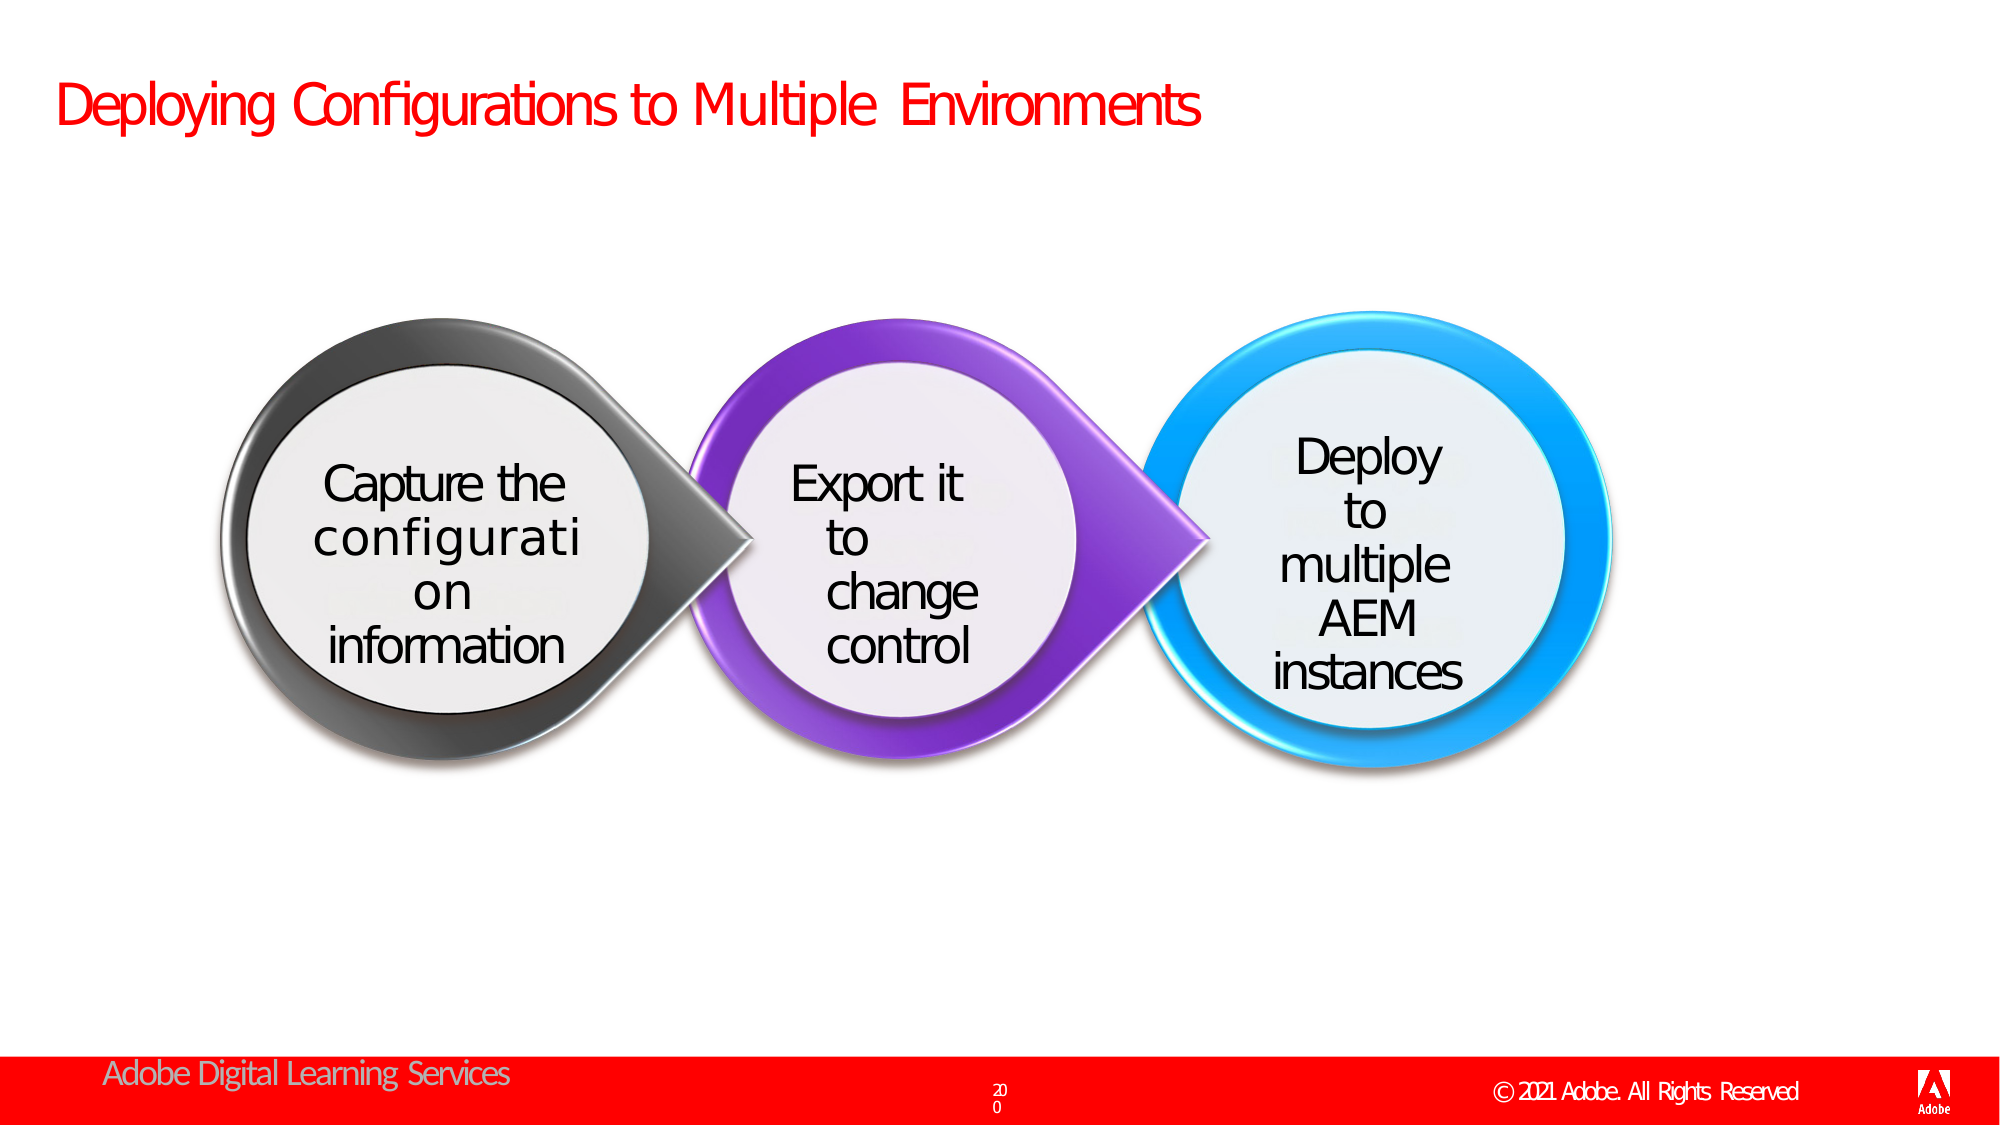

# Deploying Configurations to Multiple Environments

Deploy to  multiple  AEM
instances
Capture the  configuration  information
Export it to  change  control
Adobe Digital Learning Services
© 2021 Adobe. All Rights Reserved
200